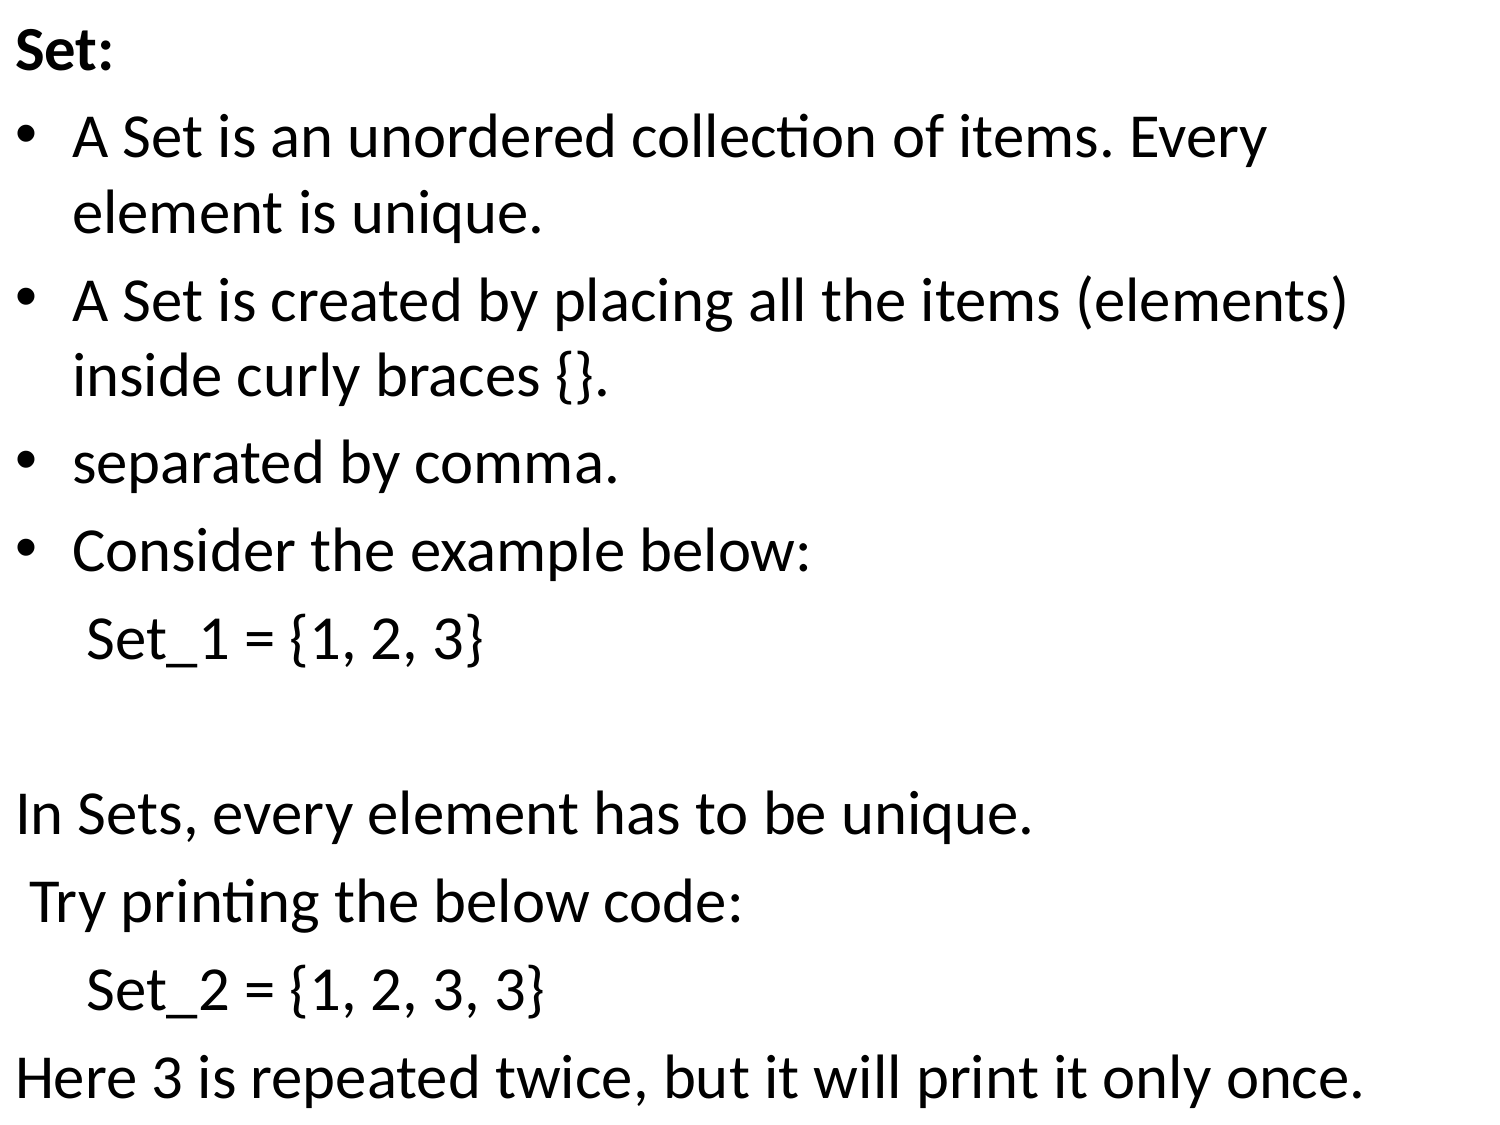

Set:
A Set is an unordered collection of items. Every element is unique.
A Set is created by placing all the items (elements) inside curly braces {}.
separated by comma.
Consider the example below:
     Set_1 = {1, 2, 3}

In Sets, every element has to be unique.
 Try printing the below code:
     Set_2 = {1, 2, 3, 3}
Here 3 is repeated twice, but it will print it only once.